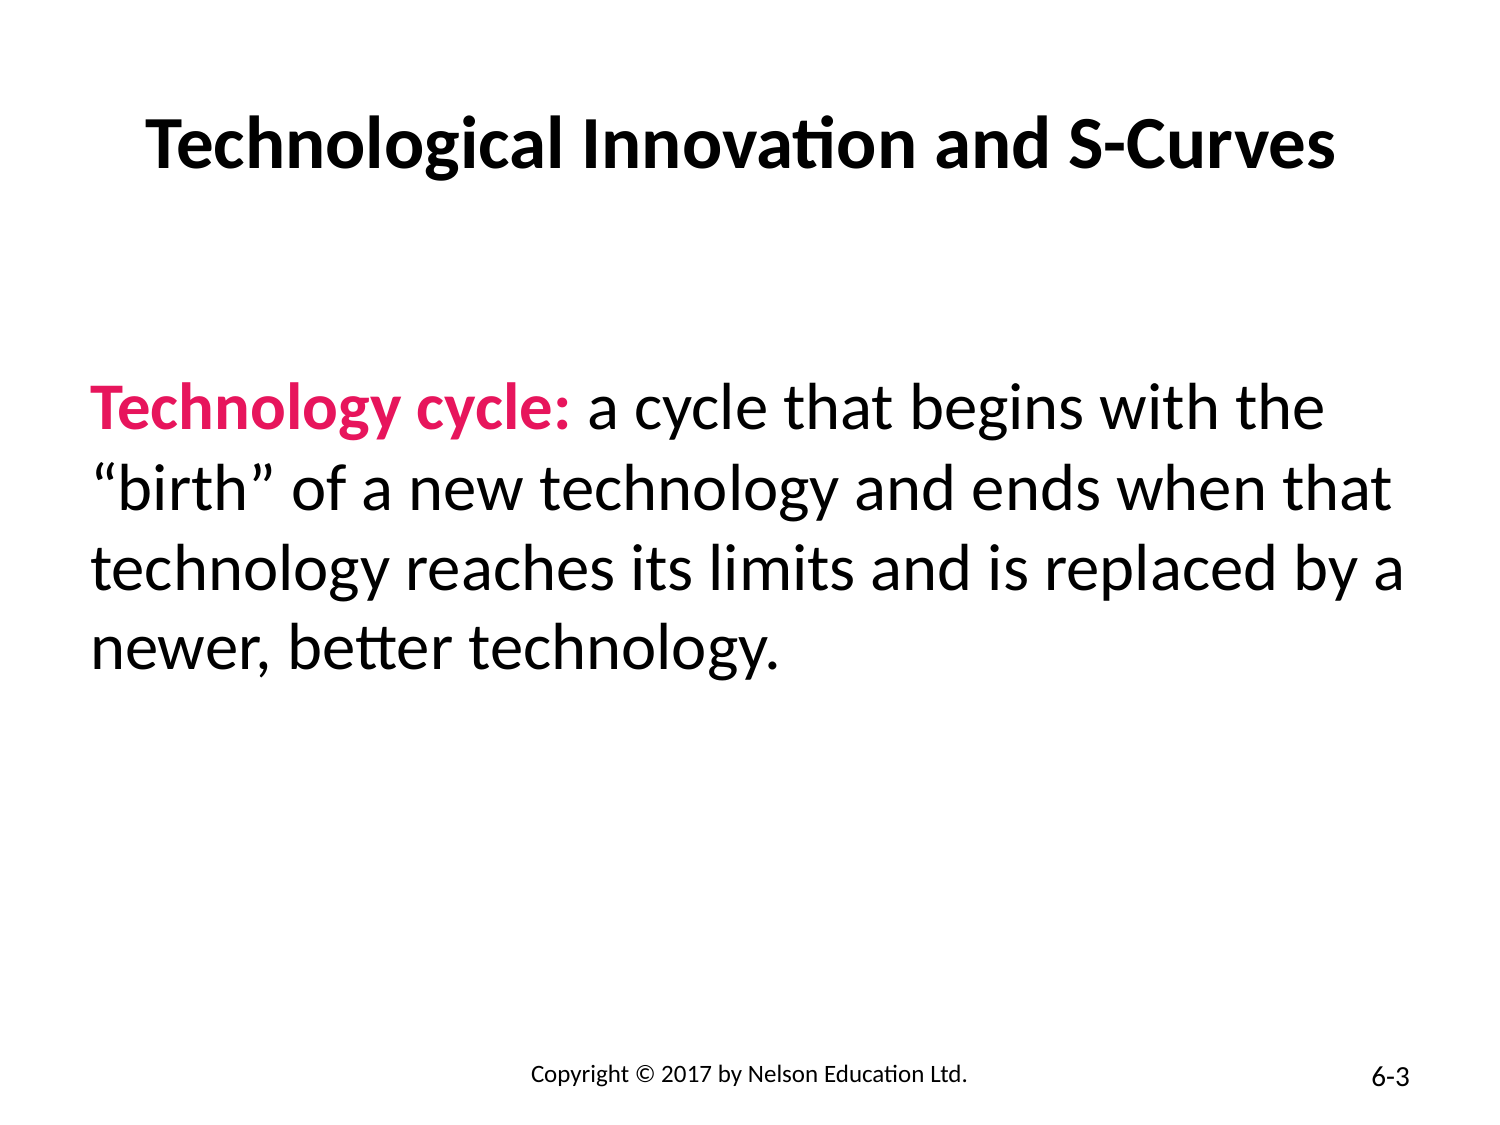

# Technological Innovation and S-Curves

Technology cycle: a cycle that begins with the “birth” of a new technology and ends when that technology reaches its limits and is replaced by a newer, better technology.

Copyright © 2017 by Nelson Education Ltd.
6-3